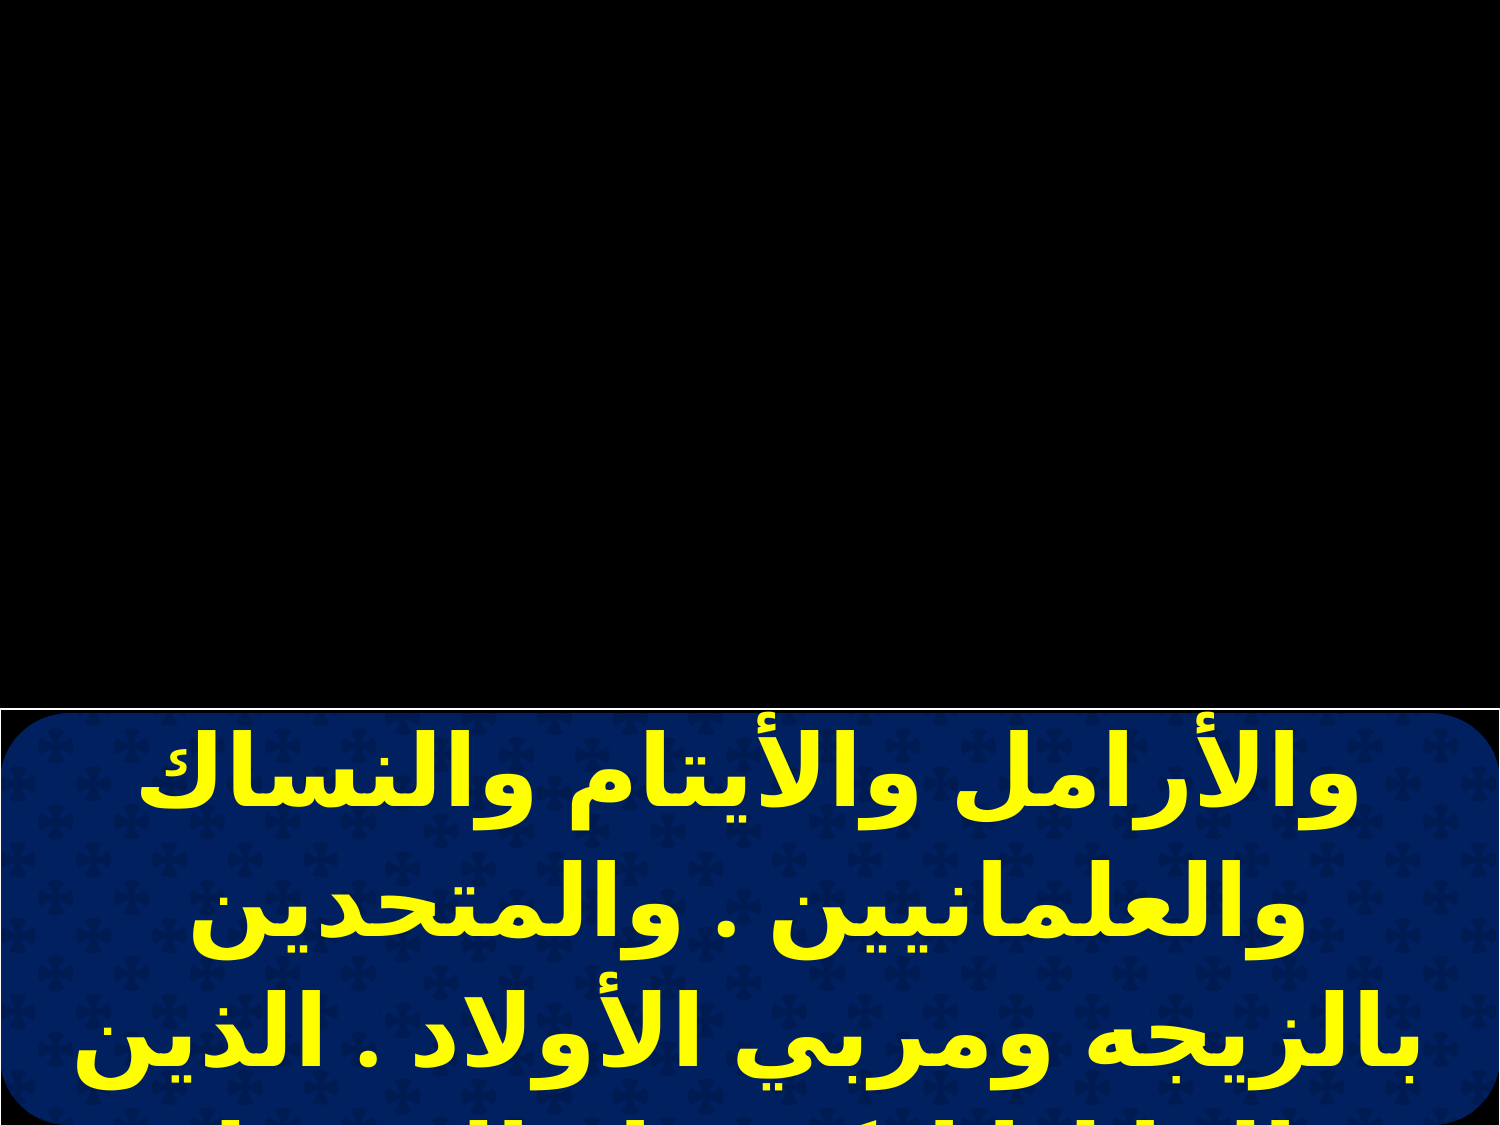

| والأرامل والأيتام والنساك والعلمانيين . والمتحدين بالزيجه ومربي الأولاد . الذين قالوا لنا اذكرونا والذين لم يقولوا . |
| --- |